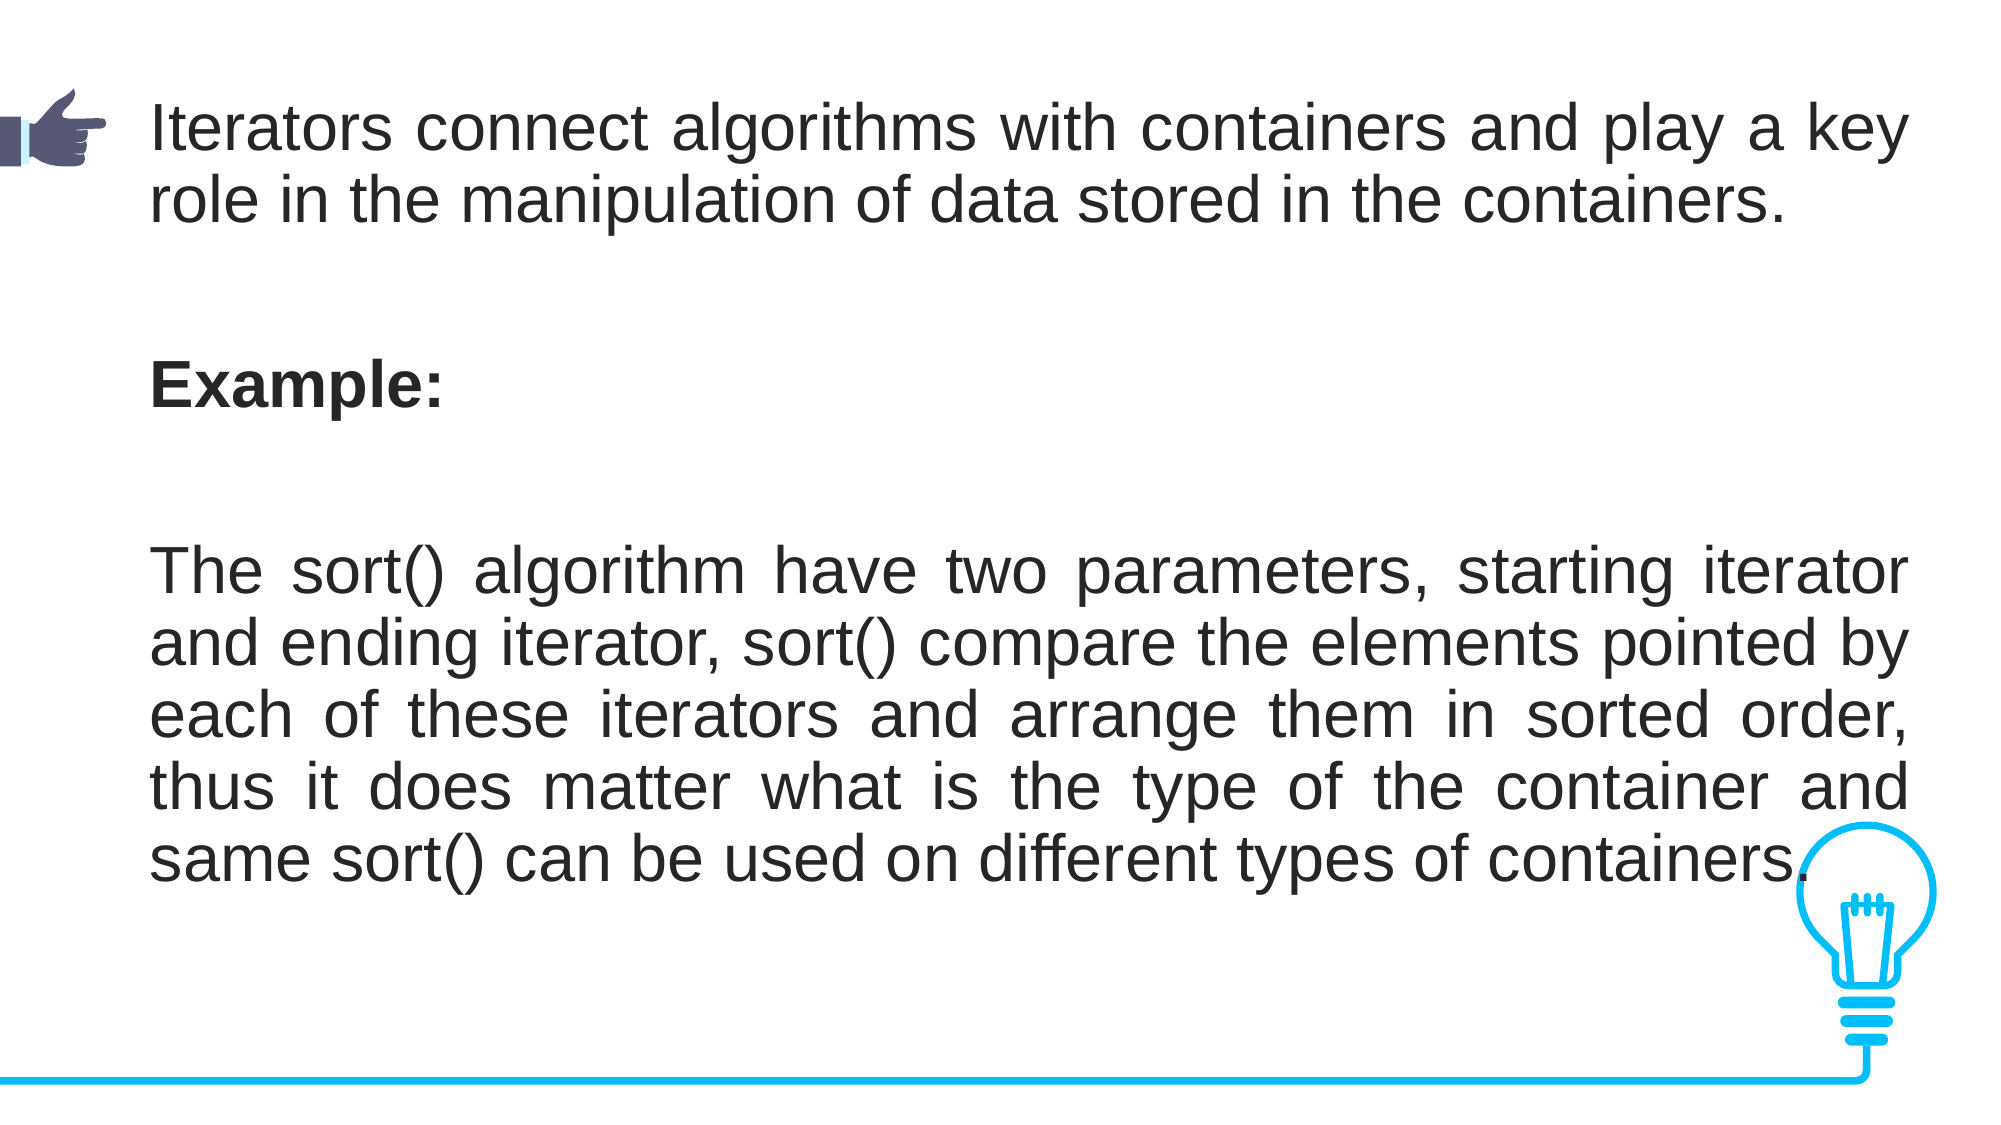

Iterators connect algorithms with containers and play a key role in the manipulation of data stored in the containers.

Example:

The sort() algorithm have two parameters, starting iterator and ending iterator, sort() compare the elements pointed by each of these iterators and arrange them in sorted order, thus it does matter what is the type of the container and same sort() can be used on different types of containers.